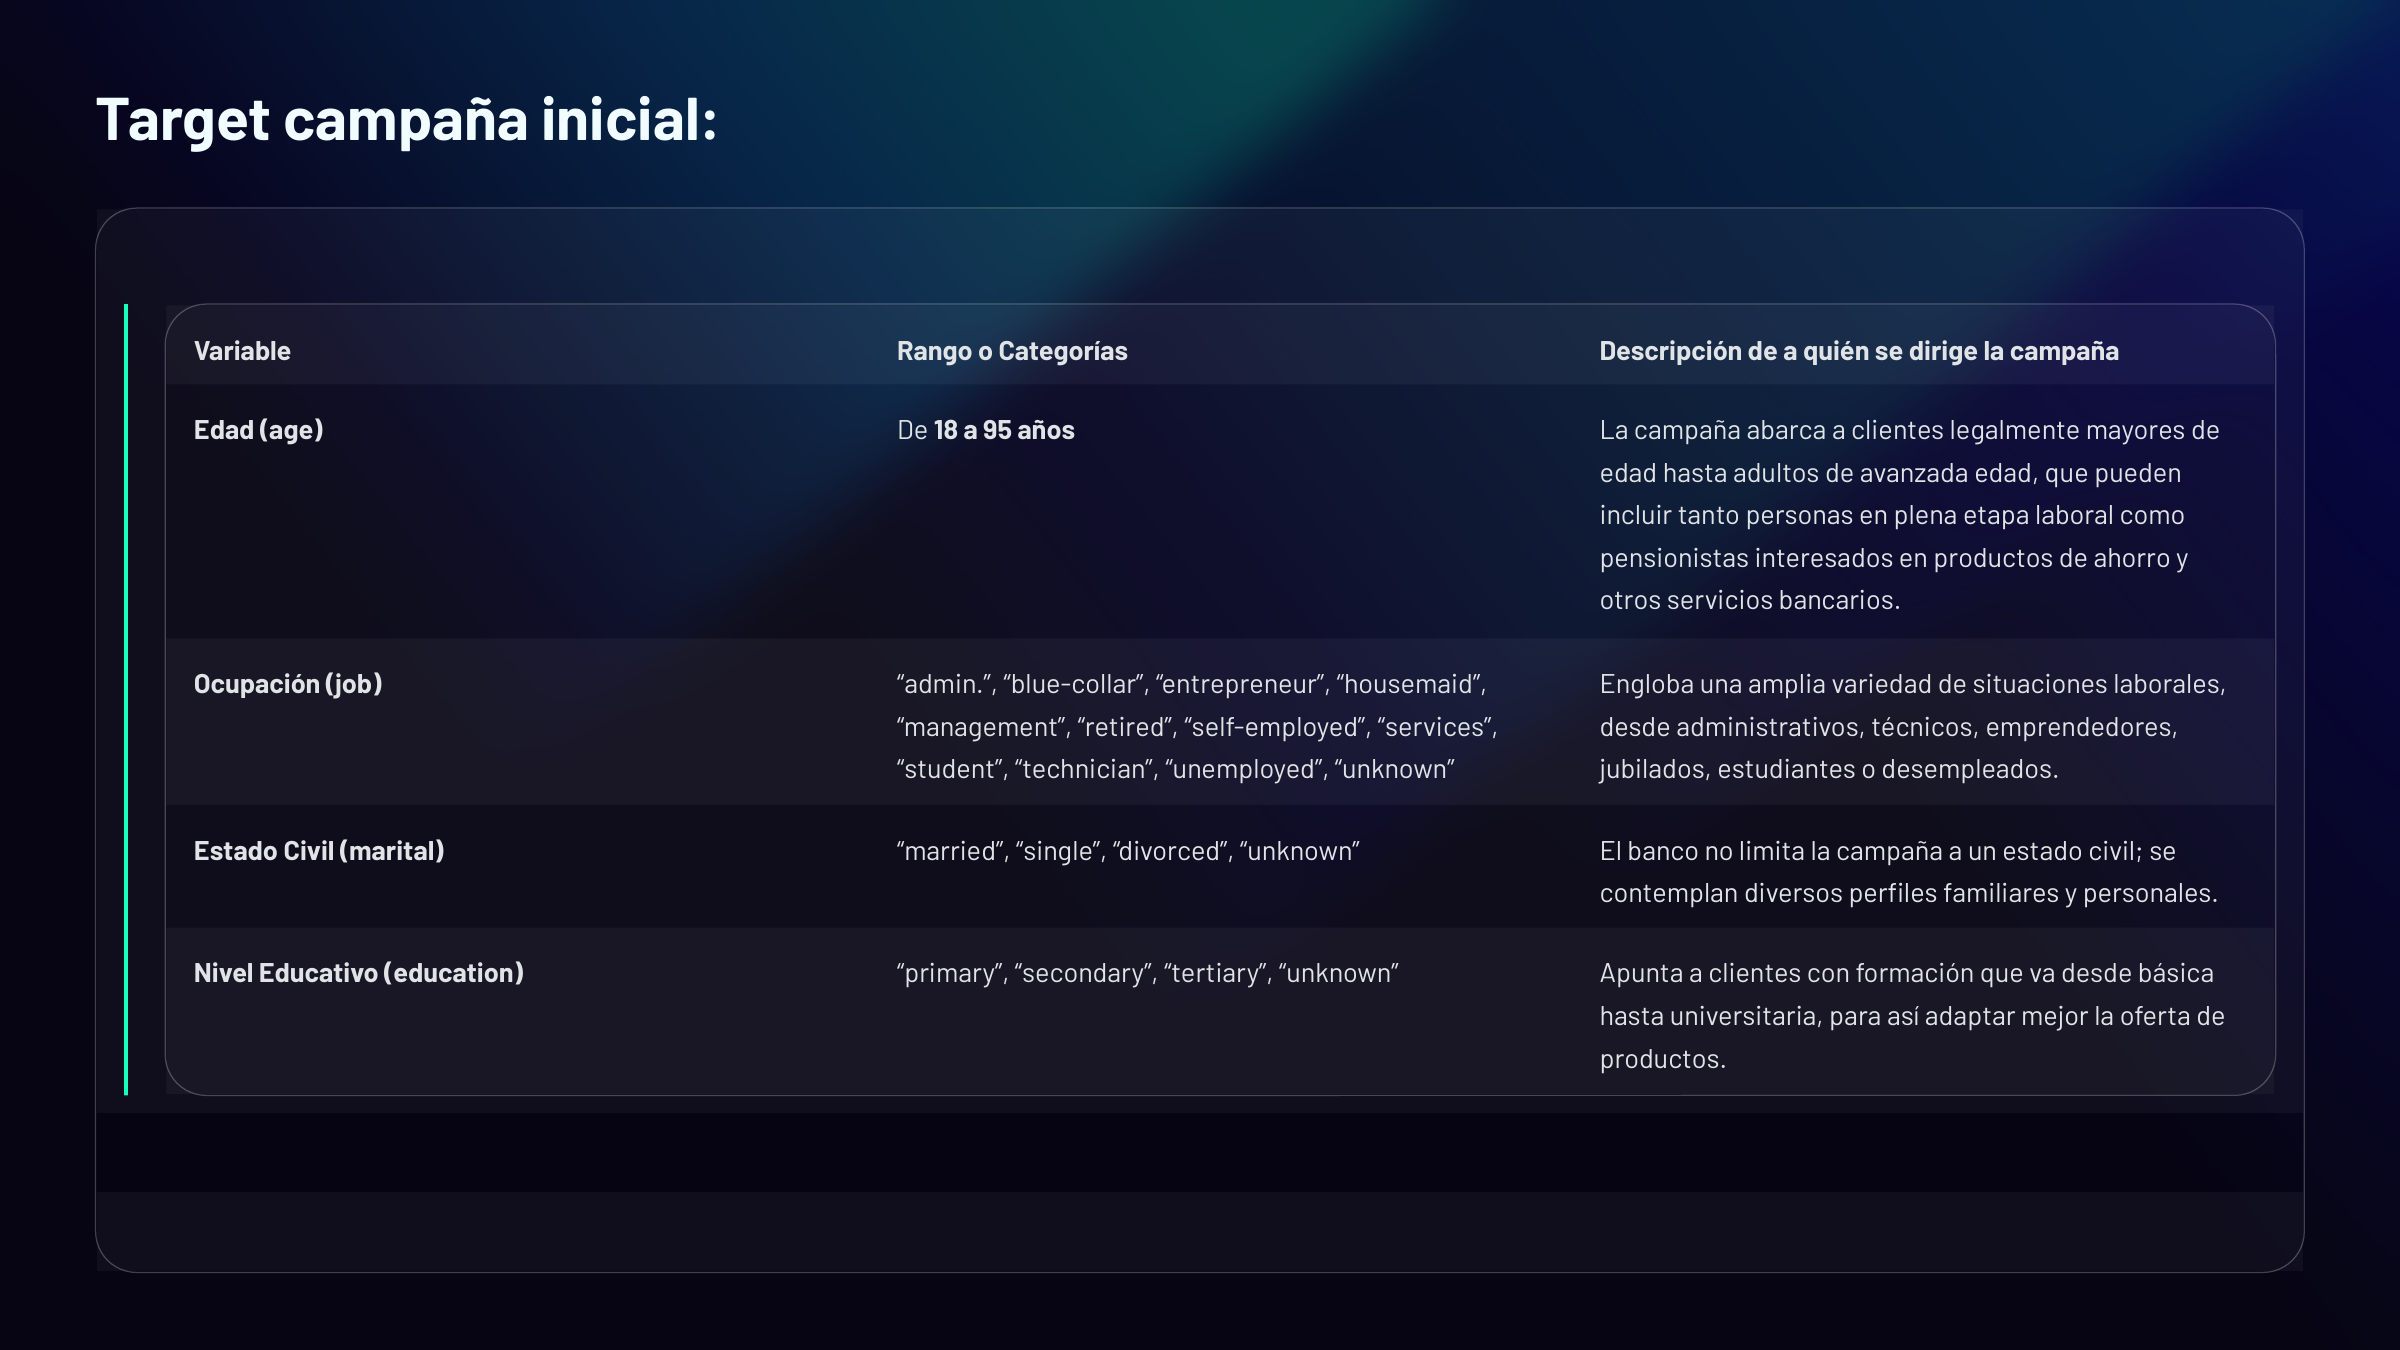

Target campaña inicial:

Variable
Rango o Categorías
Descripción de a quién se dirige la campaña

Edad (age)
De 18 a 95 años
La campaña abarca a clientes legalmente mayores de edad hasta adultos de avanzada edad, que pueden incluir tanto personas en plena etapa laboral como pensionistas interesados en productos de ahorro y otros servicios bancarios.

Ocupación (job)
“admin.”, “blue-collar”, “entrepreneur”, “housemaid”, “management”, “retired”, “self-employed”, “services”, “student”, “technician”, “unemployed”, “unknown”
Engloba una amplia variedad de situaciones laborales, desde administrativos, técnicos, emprendedores, jubilados, estudiantes o desempleados.

Estado Civil (marital)
“married”, “single”, “divorced”, “unknown”
El banco no limita la campaña a un estado civil; se contemplan diversos perfiles familiares y personales.

Nivel Educativo (education)
“primary”, “secondary”, “tertiary”, “unknown”
Apunta a clientes con formación que va desde básica hasta universitaria, para así adaptar mejor la oferta de productos.